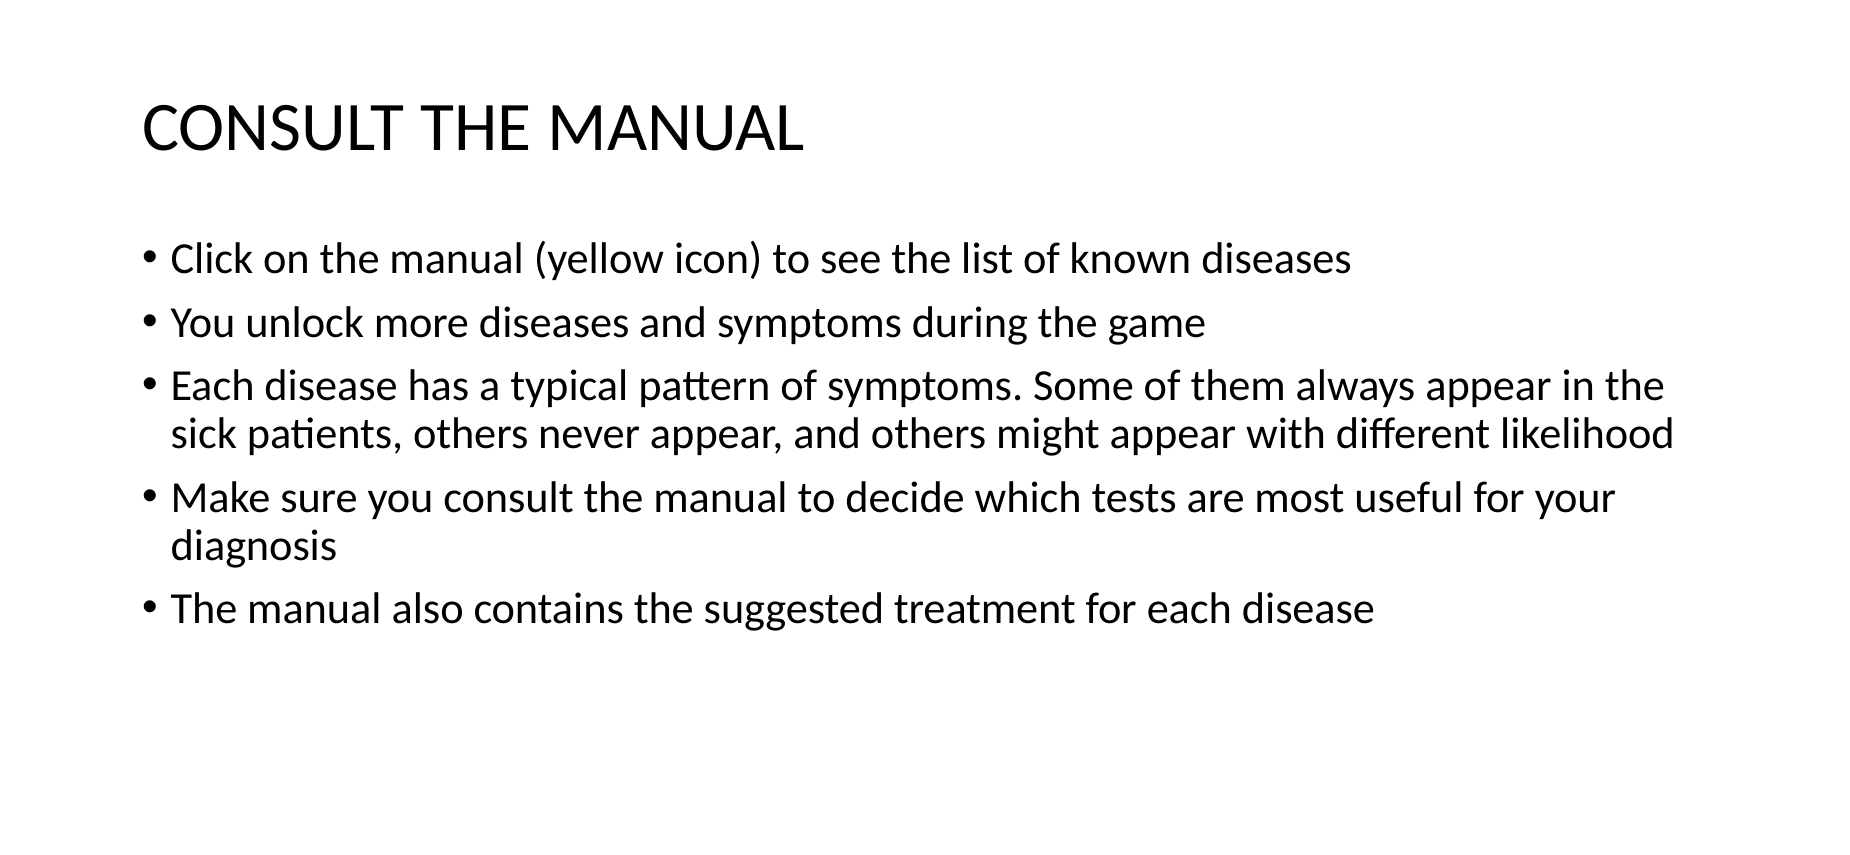

# CONSULT THE MANUAL
Click on the manual (yellow icon) to see the list of known diseases
You unlock more diseases and symptoms during the game
Each disease has a typical pattern of symptoms. Some of them always appear in the sick patients, others never appear, and others might appear with different likelihood
Make sure you consult the manual to decide which tests are most useful for your diagnosis
The manual also contains the suggested treatment for each disease